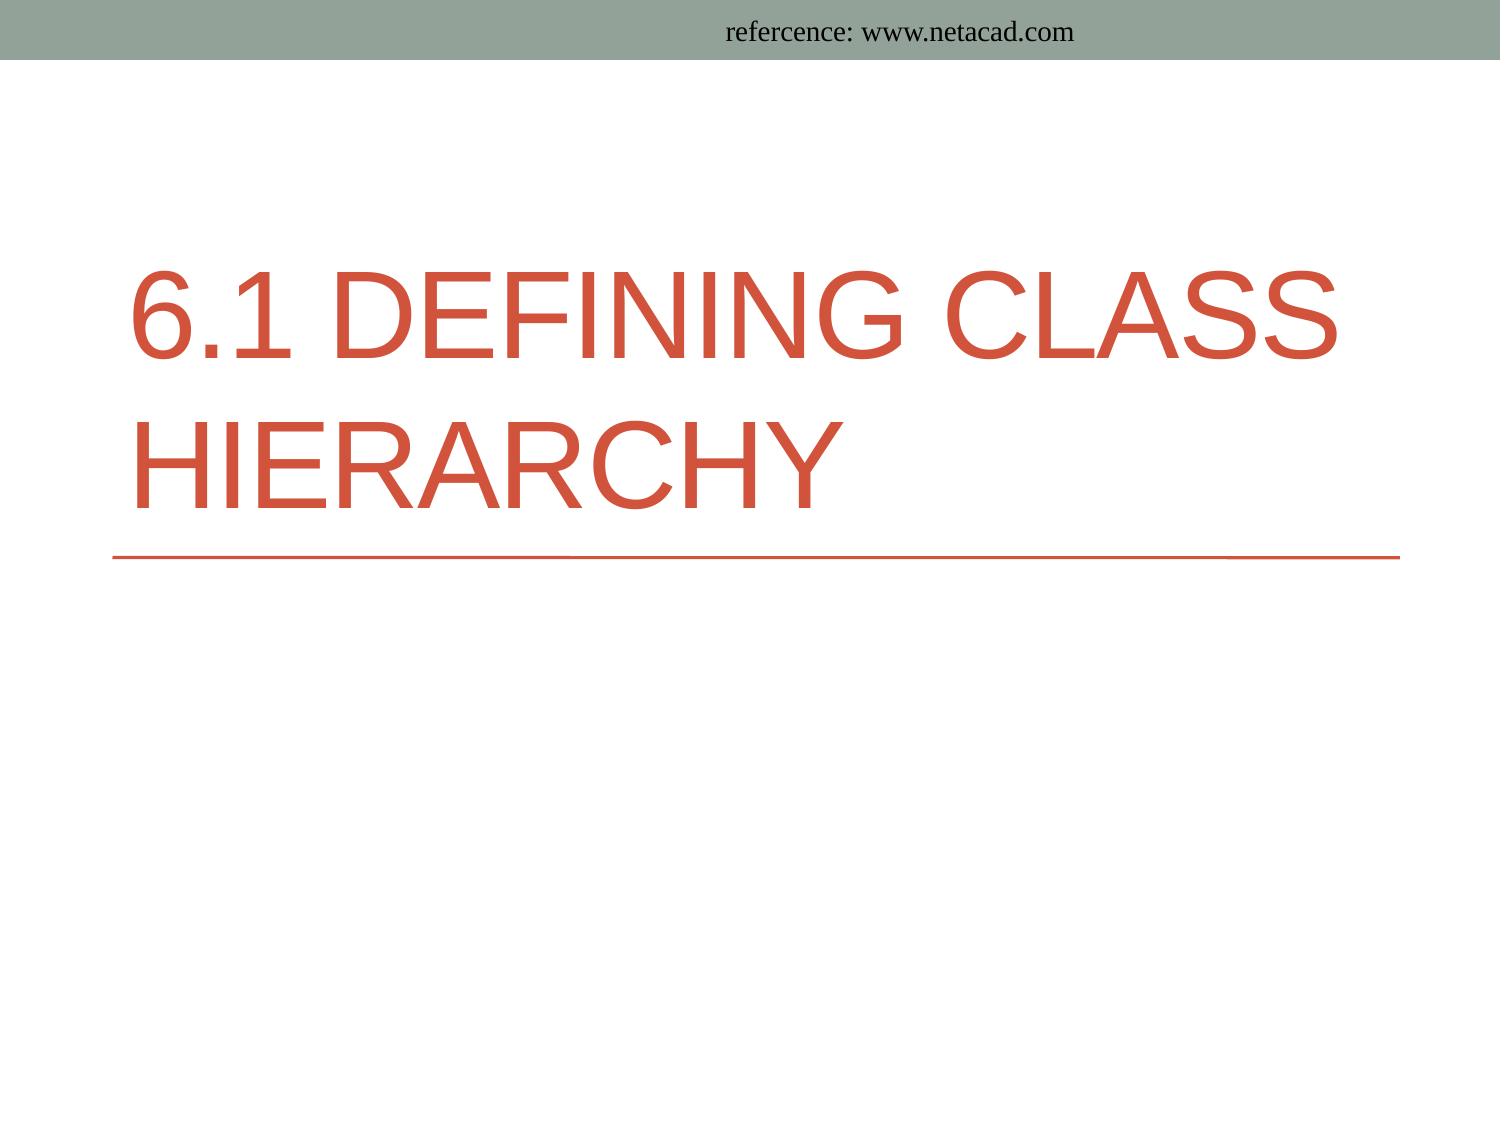

refercence: www.netacad.com
# 6.1 Defining class hierarchy